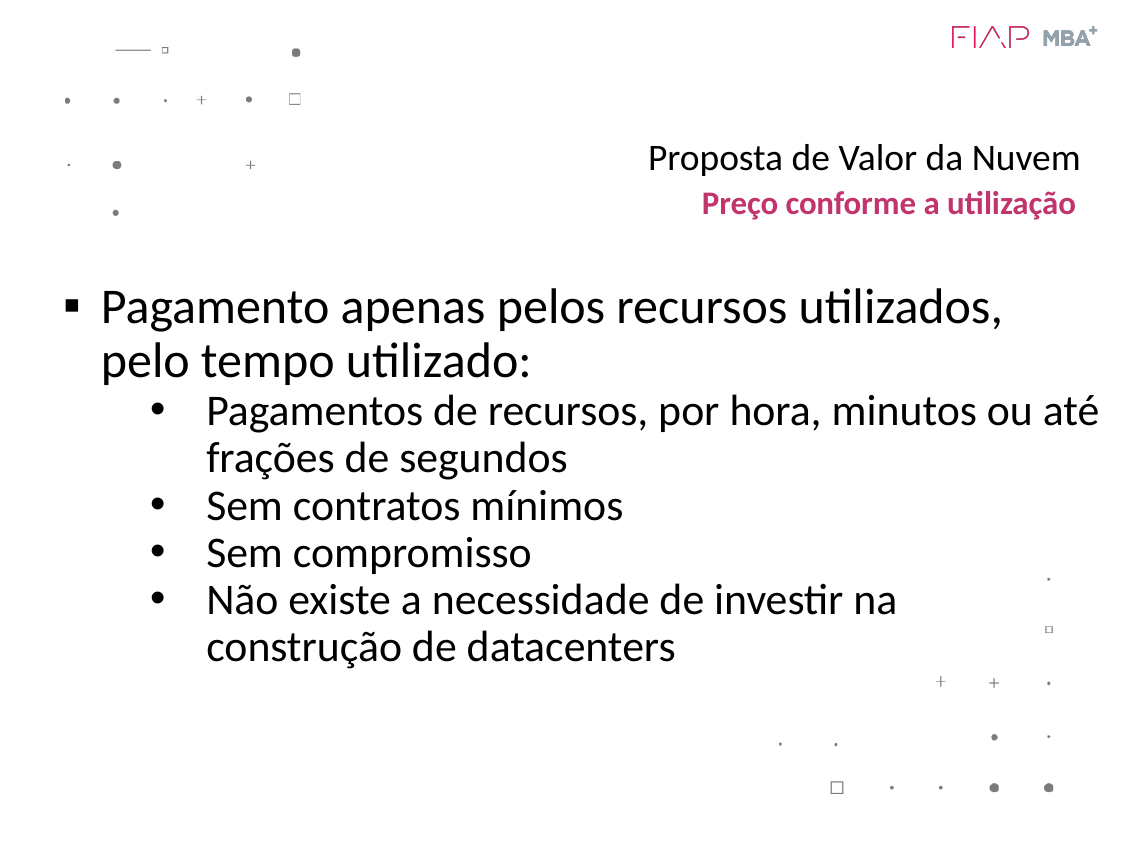

# Proposta de Valor da Nuvem
Preço conforme a utilização
Pagamento apenas pelos recursos utilizados, pelo tempo utilizado:
Pagamentos de recursos, por hora, minutos ou até frações de segundos
Sem contratos mínimos
Sem compromisso
Não existe a necessidade de investir na construção de datacenters